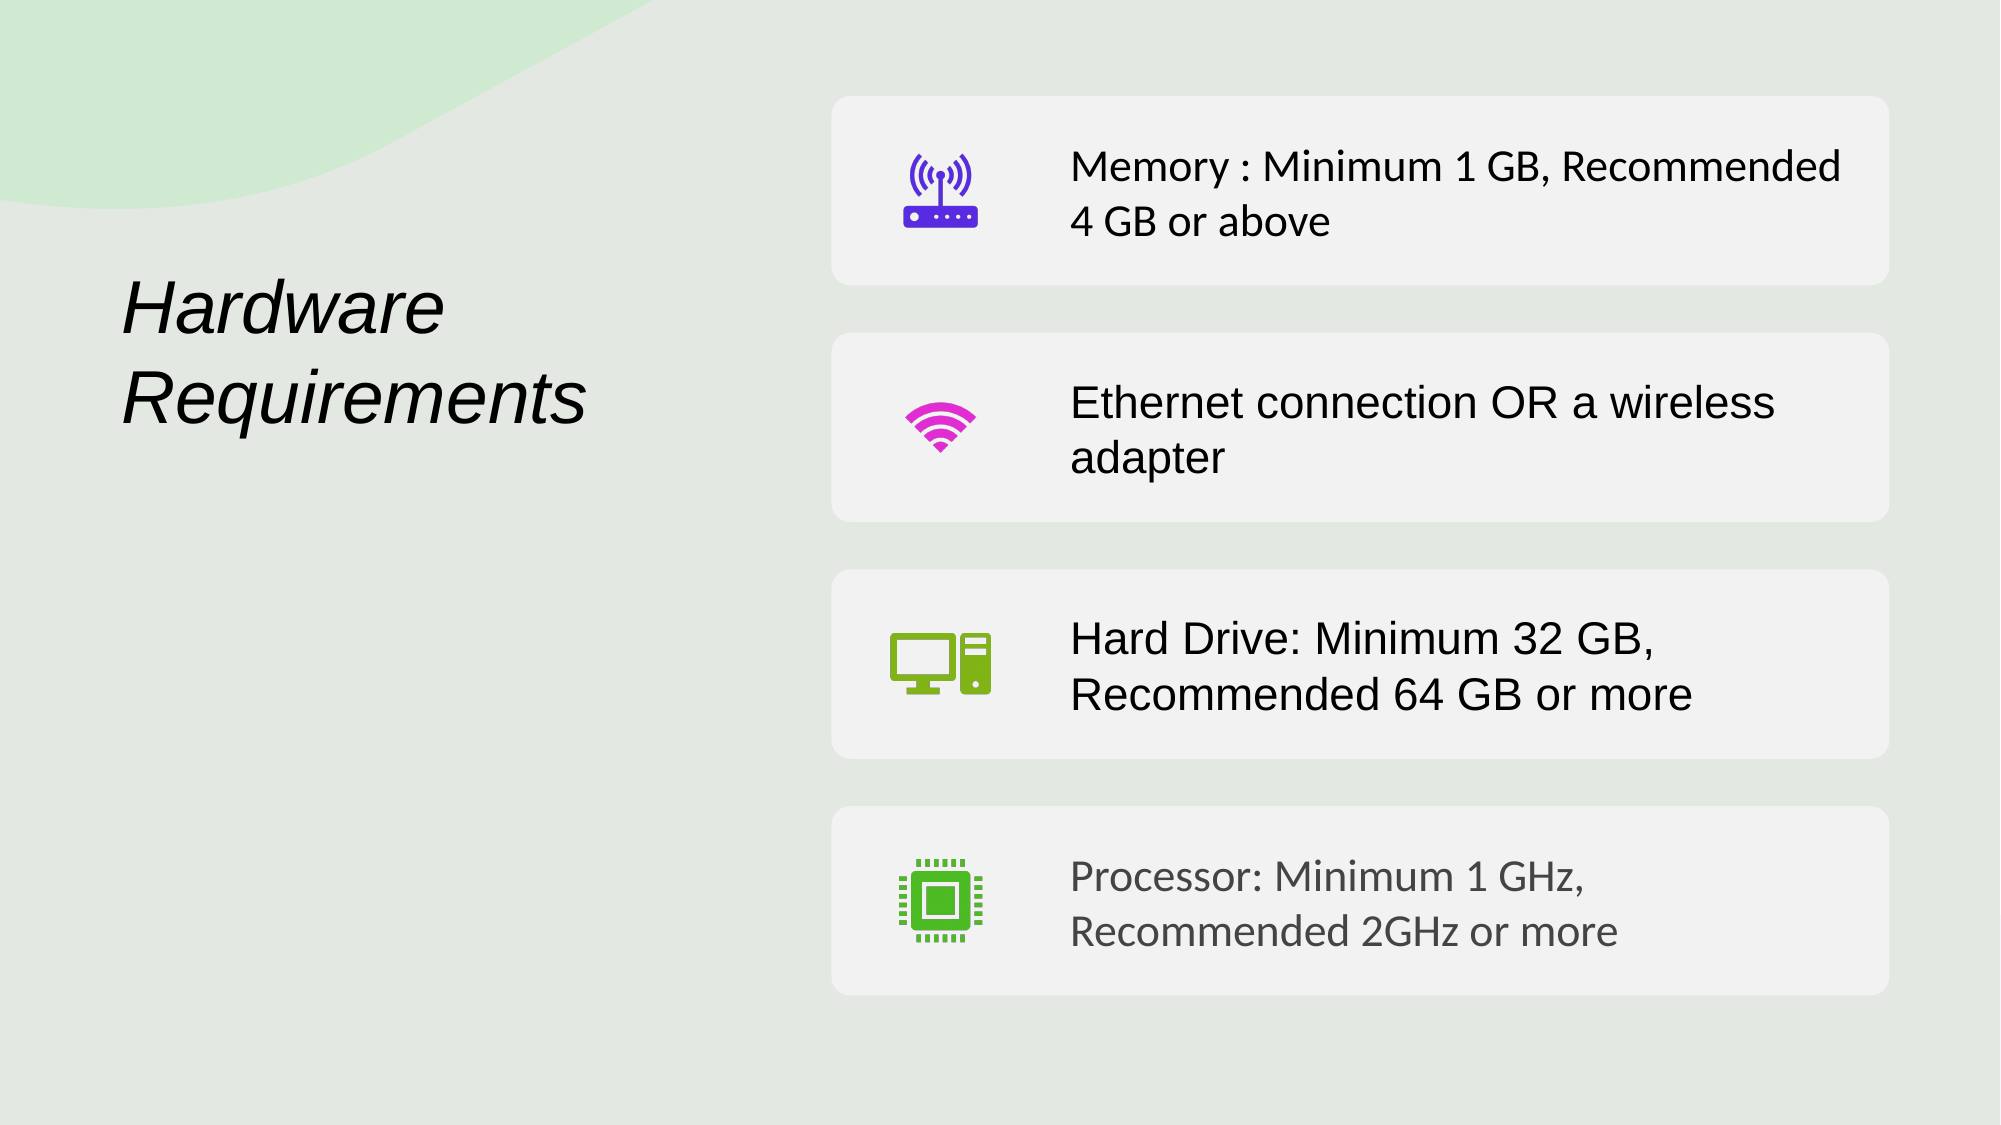

Memory : Minimum 1 GB, Recommended 4 GB or above
Ethernet connection OR a wireless adapter
Hard Drive: Minimum 32 GB, Recommended 64 GB or more
Processor: Minimum 1 GHz, Recommended 2GHz or more
# Hardware Requirements